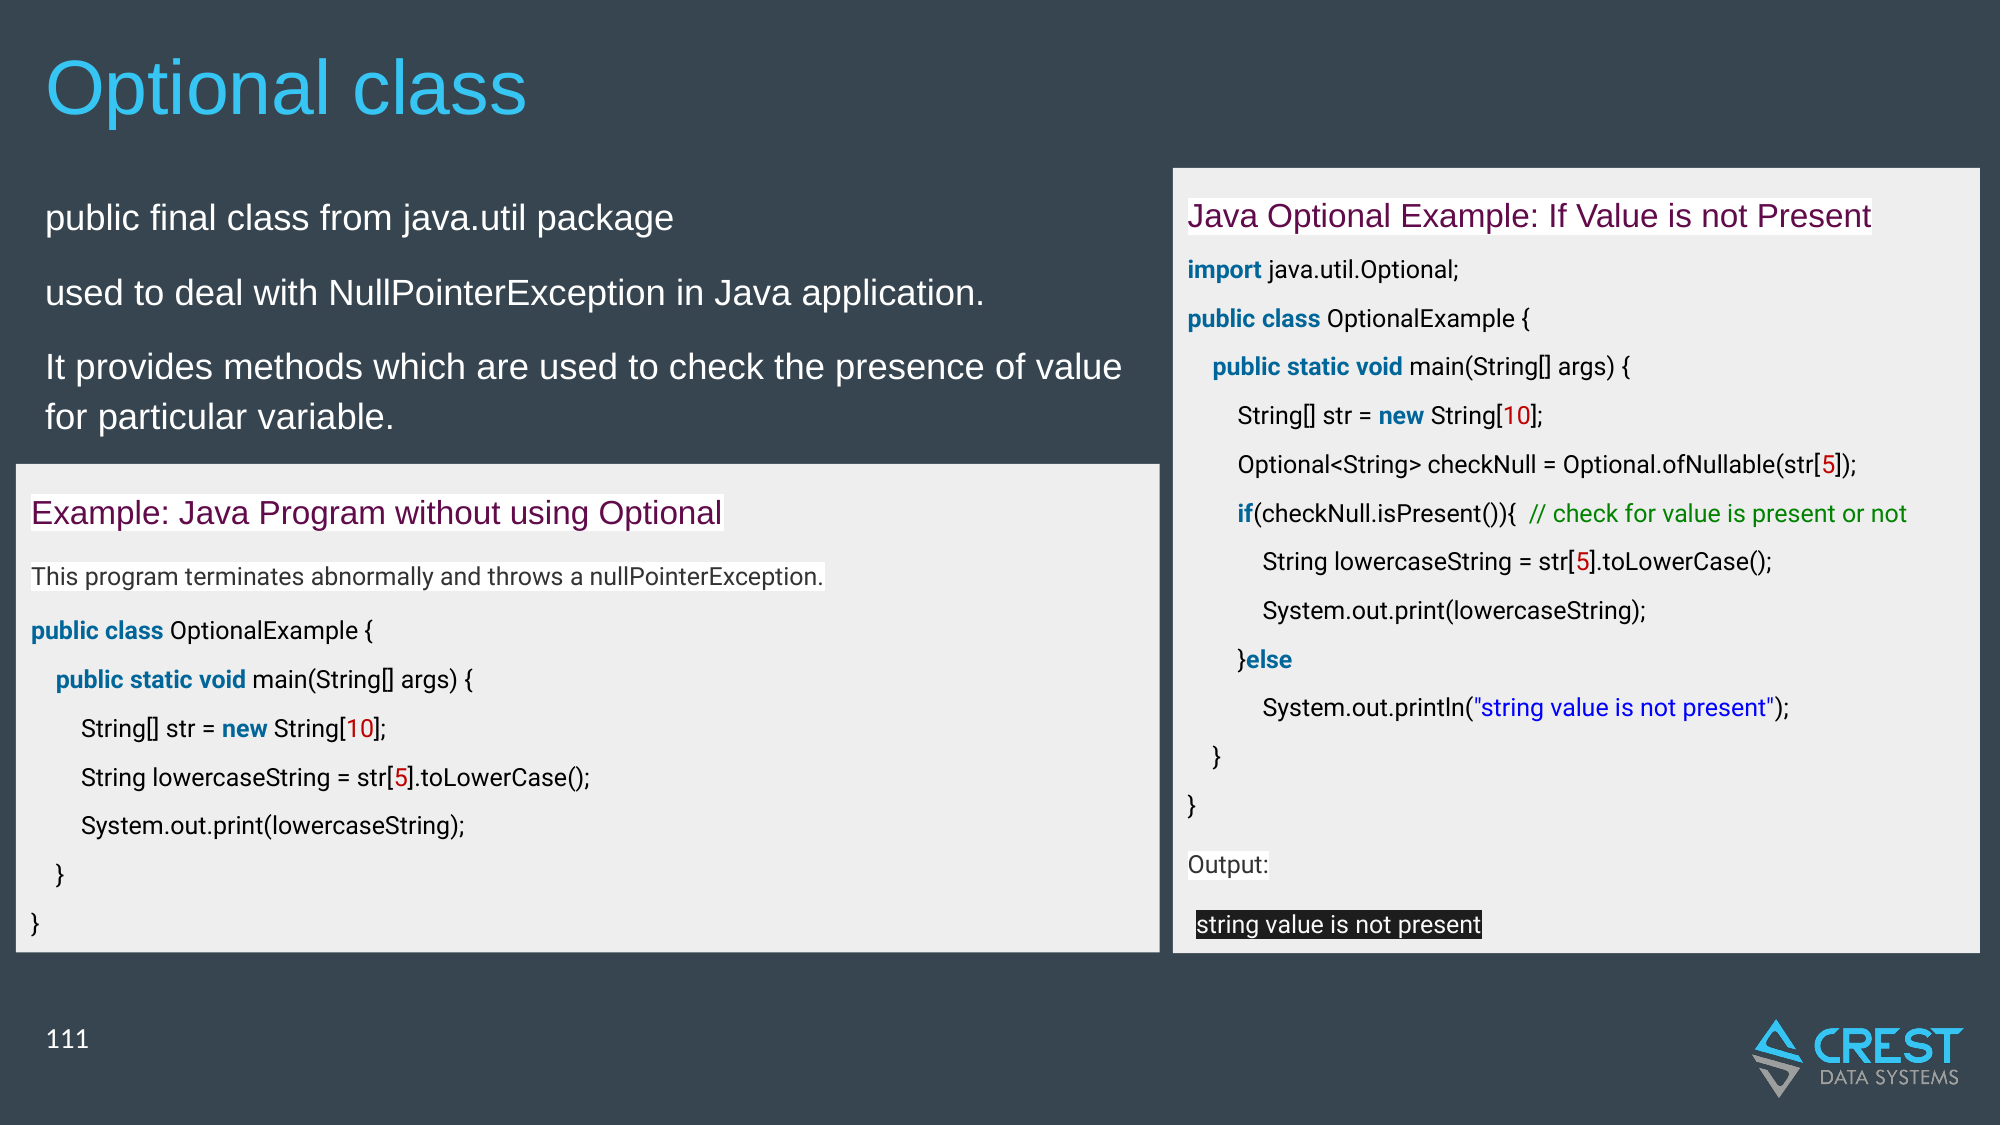

# Optional class

Java Optional Example: If Value is not Present
import java.util.Optional;
public class OptionalExample {
    public static void main(String[] args) {
        String[] str = new String[10];
        Optional<String> checkNull = Optional.ofNullable(str[5]);
        if(checkNull.isPresent()){  // check for value is present or not
            String lowercaseString = str[5].toLowerCase();
            System.out.print(lowercaseString);
        }else
            System.out.println("string value is not present");
    }
}
Output:
string value is not present
public final class from java.util package
used to deal with NullPointerException in Java application.
It provides methods which are used to check the presence of value for particular variable.

Example: Java Program without using Optional
This program terminates abnormally and throws a nullPointerException.
public class OptionalExample {
    public static void main(String[] args) {
        String[] str = new String[10];
        String lowercaseString = str[5].toLowerCase();
        System.out.print(lowercaseString);
    }
}
111